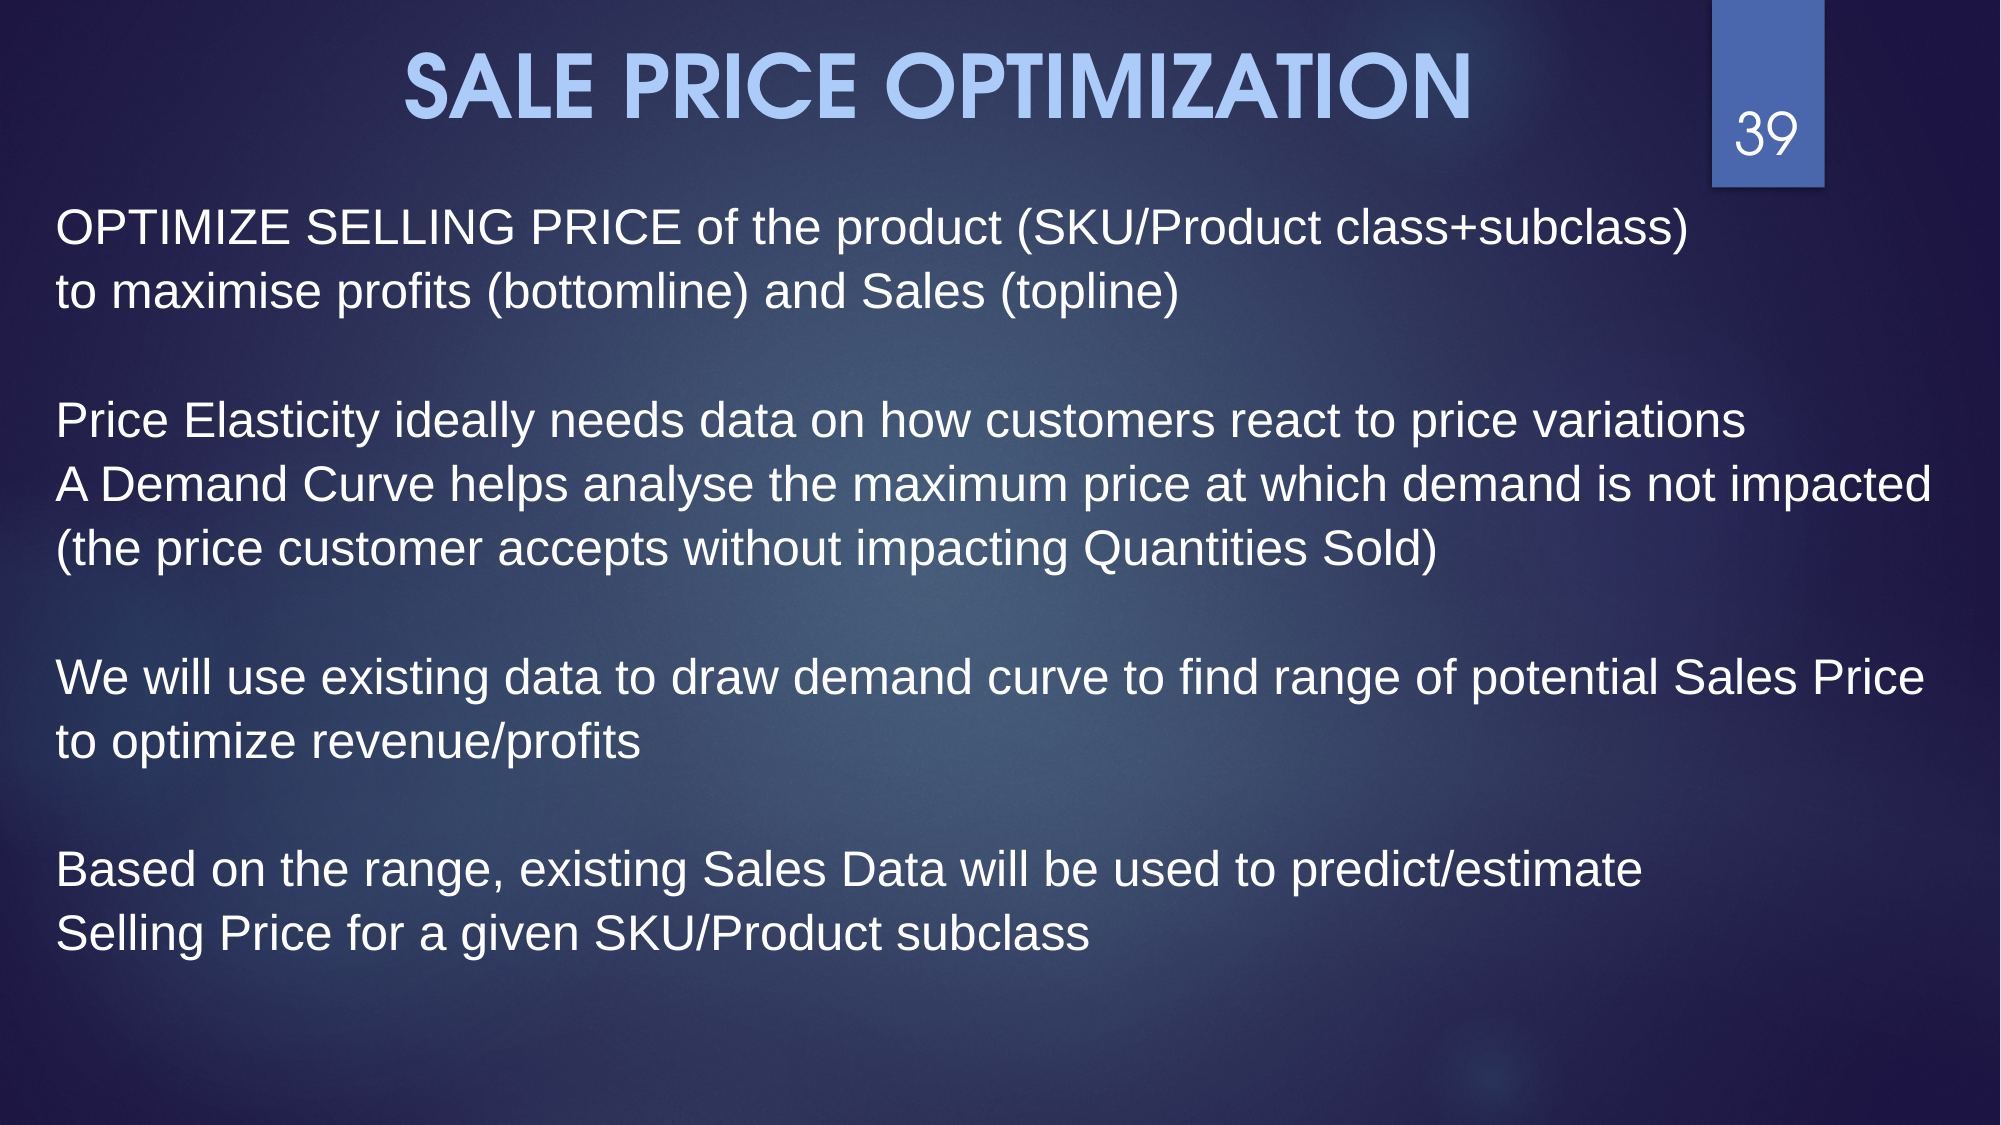

# SALE PRICE OPTIMIZATION
39
OPTIMIZE SELLING PRICE of the product (SKU/Product class+subclass)
to maximise profits (bottomline) and Sales (topline)

Price Elasticity ideally needs data on how customers react to price variations
A Demand Curve helps analyse the maximum price at which demand is not impacted (the price customer accepts without impacting Quantities Sold)

We will use existing data to draw demand curve to find range of potential Sales Price to optimize revenue/profits

Based on the range, existing Sales Data will be used to predict/estimate
Selling Price for a given SKU/Product subclass